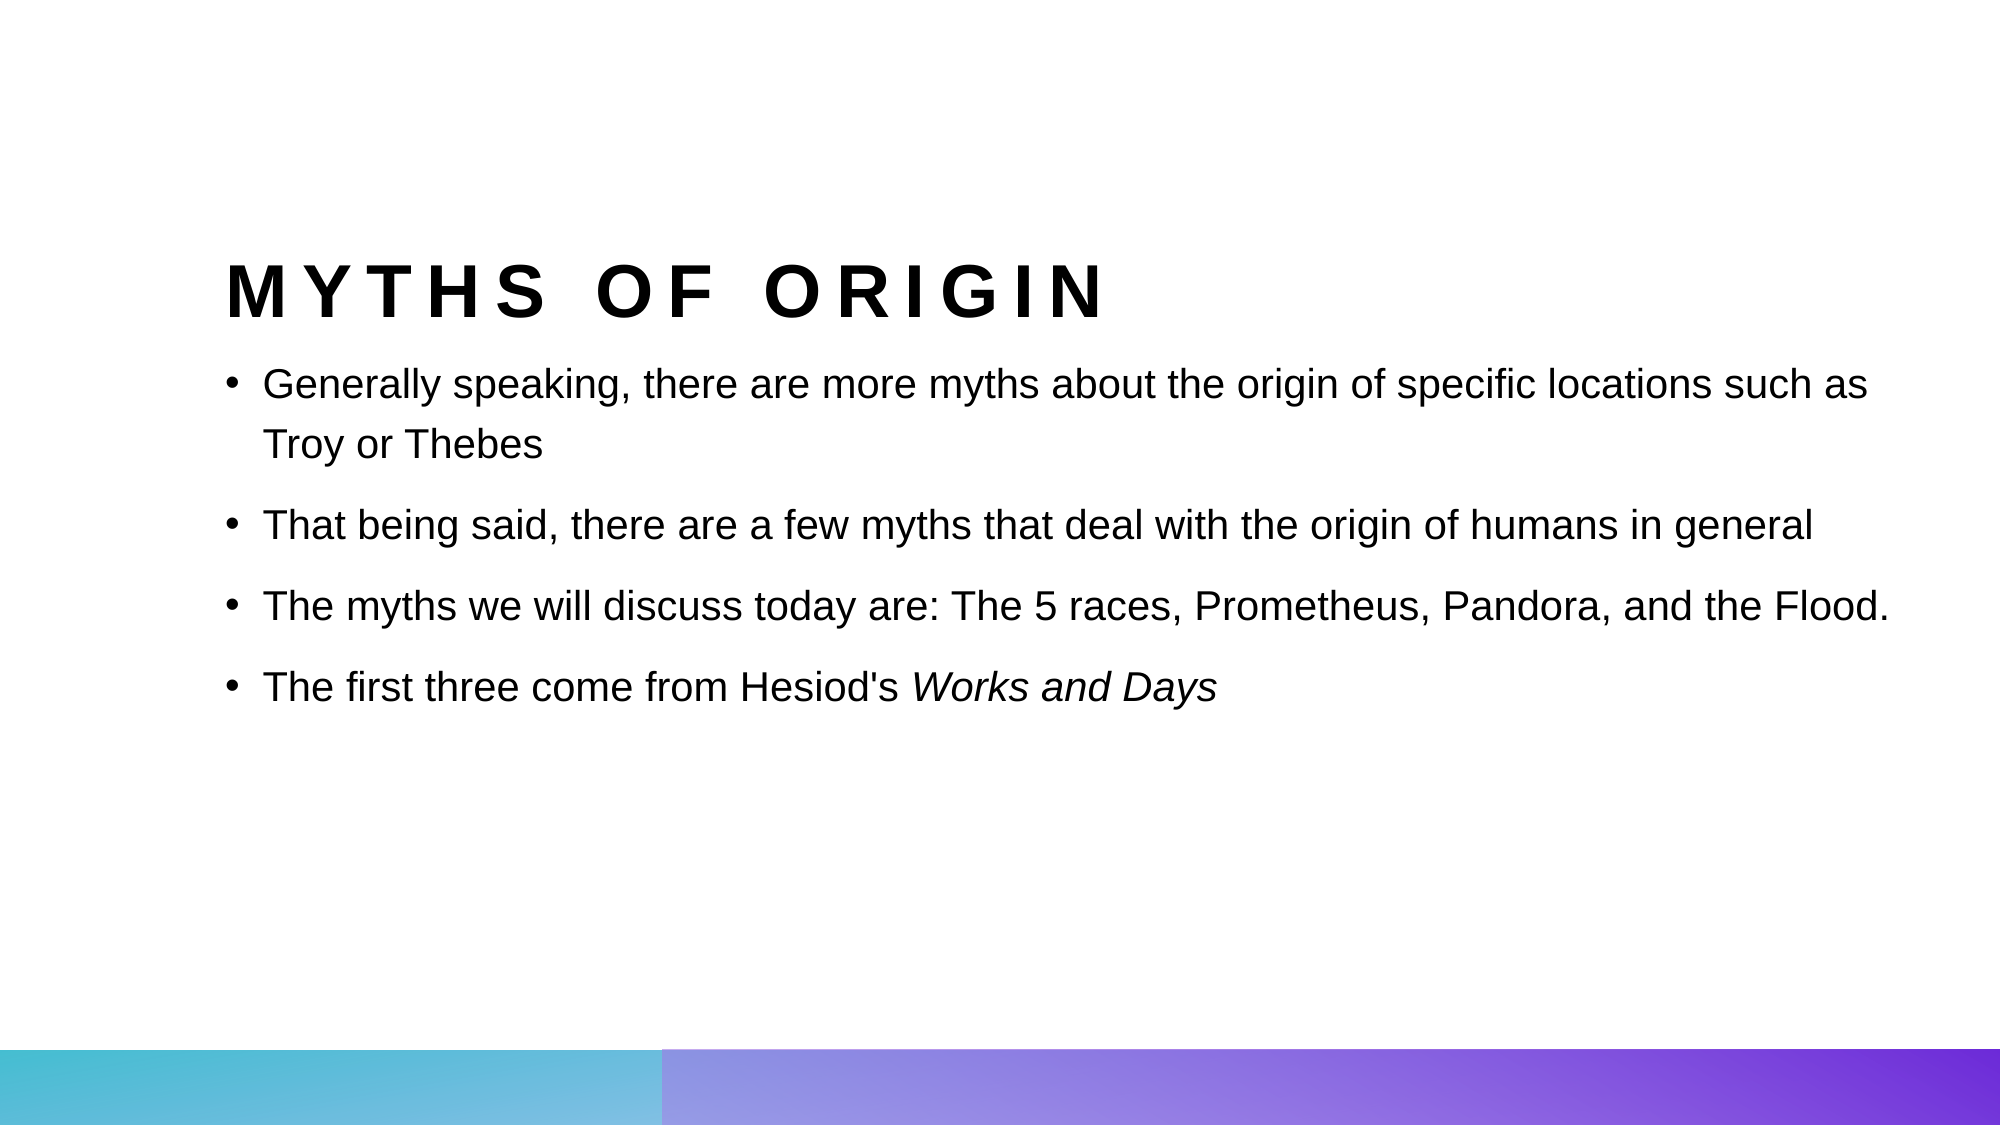

# Myths of origin
Generally speaking, there are more myths about the origin of specific locations such as Troy or Thebes
That being said, there are a few myths that deal with the origin of humans in general
The myths we will discuss today are: The 5 races, Prometheus, Pandora, and the Flood.
The first three come from Hesiod's Works and Days